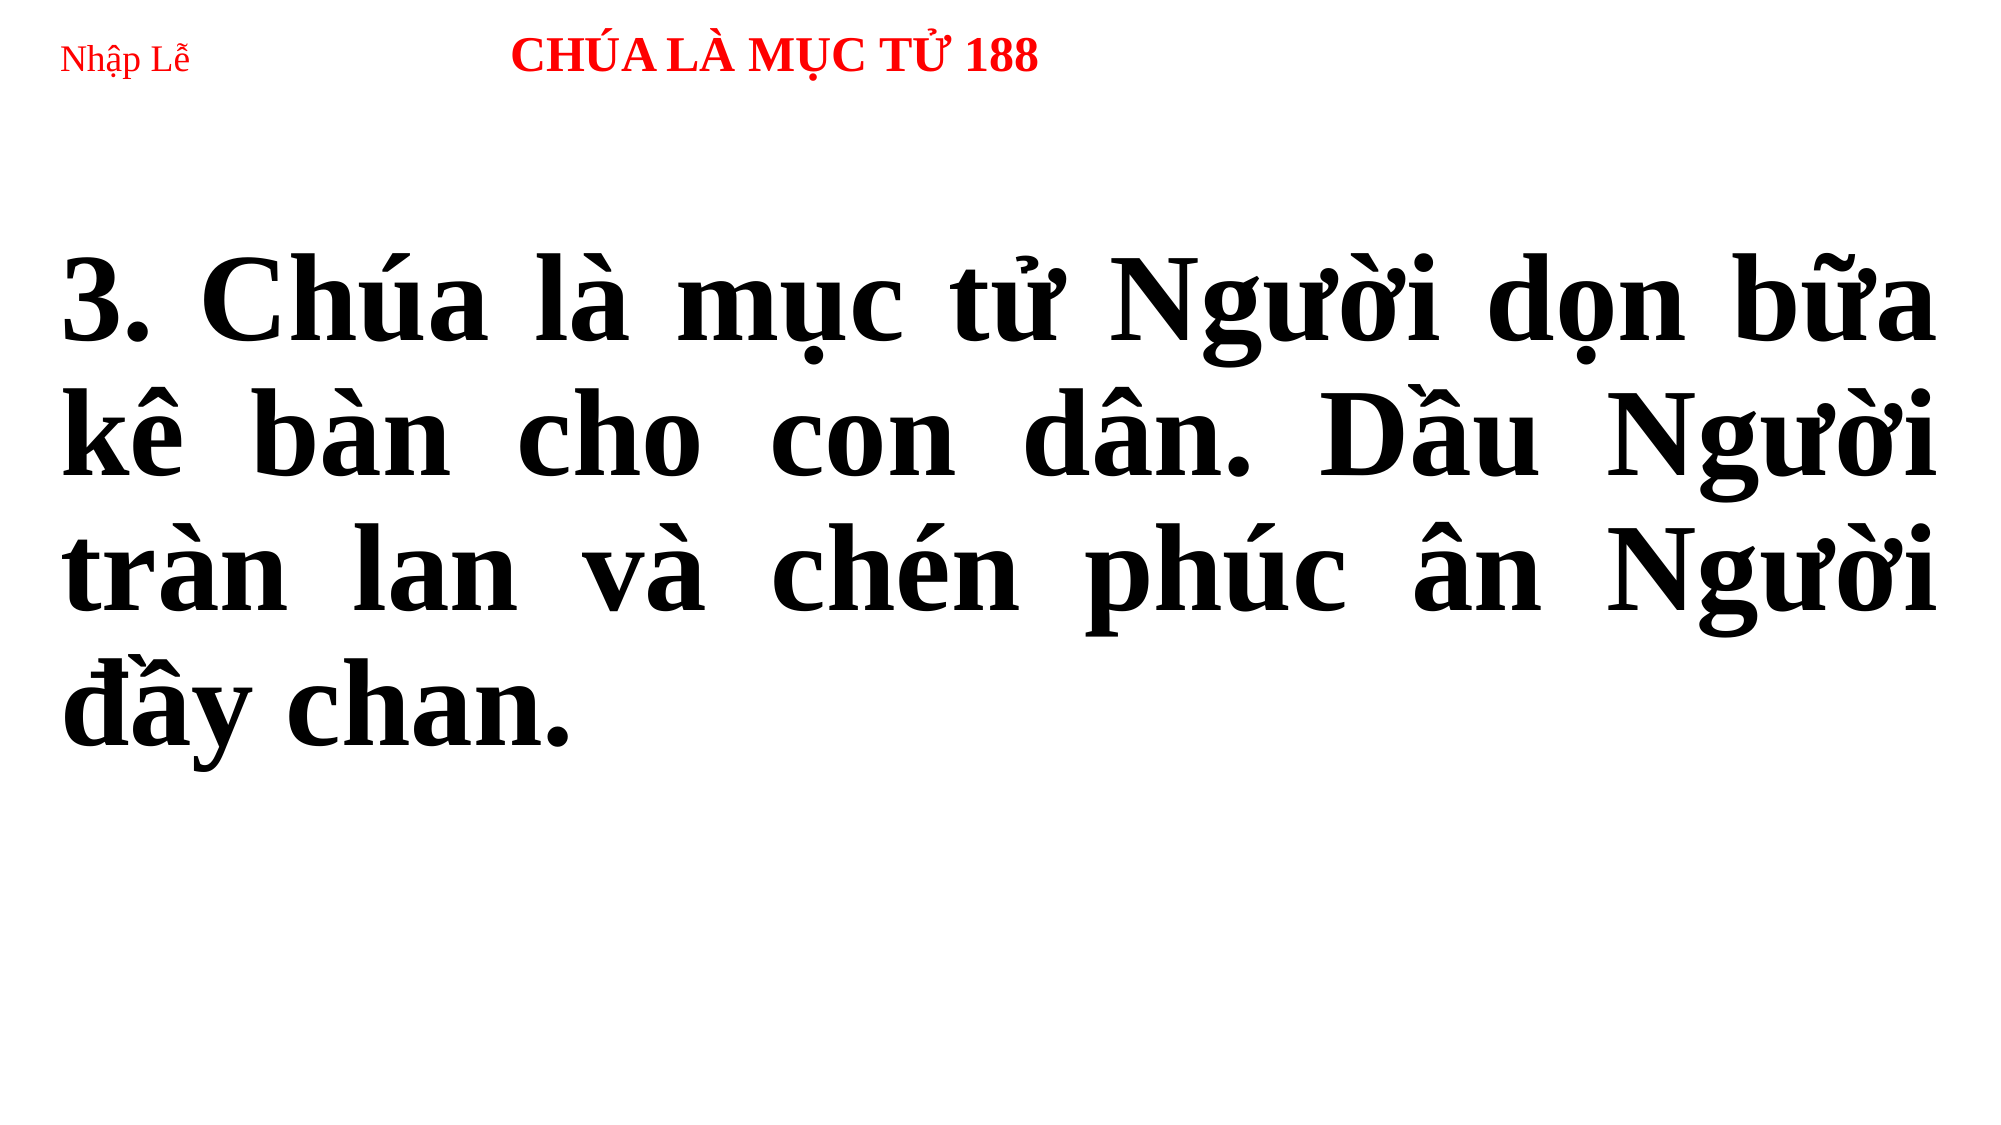

# Nhập Lễ                                 	CHÚA LÀ MỤC TỬ 188
3. Chúa là mục tử Người dọn bữa kê bàn cho con dân. Dầu Người tràn lan và chén phúc ân Người đầy chan.